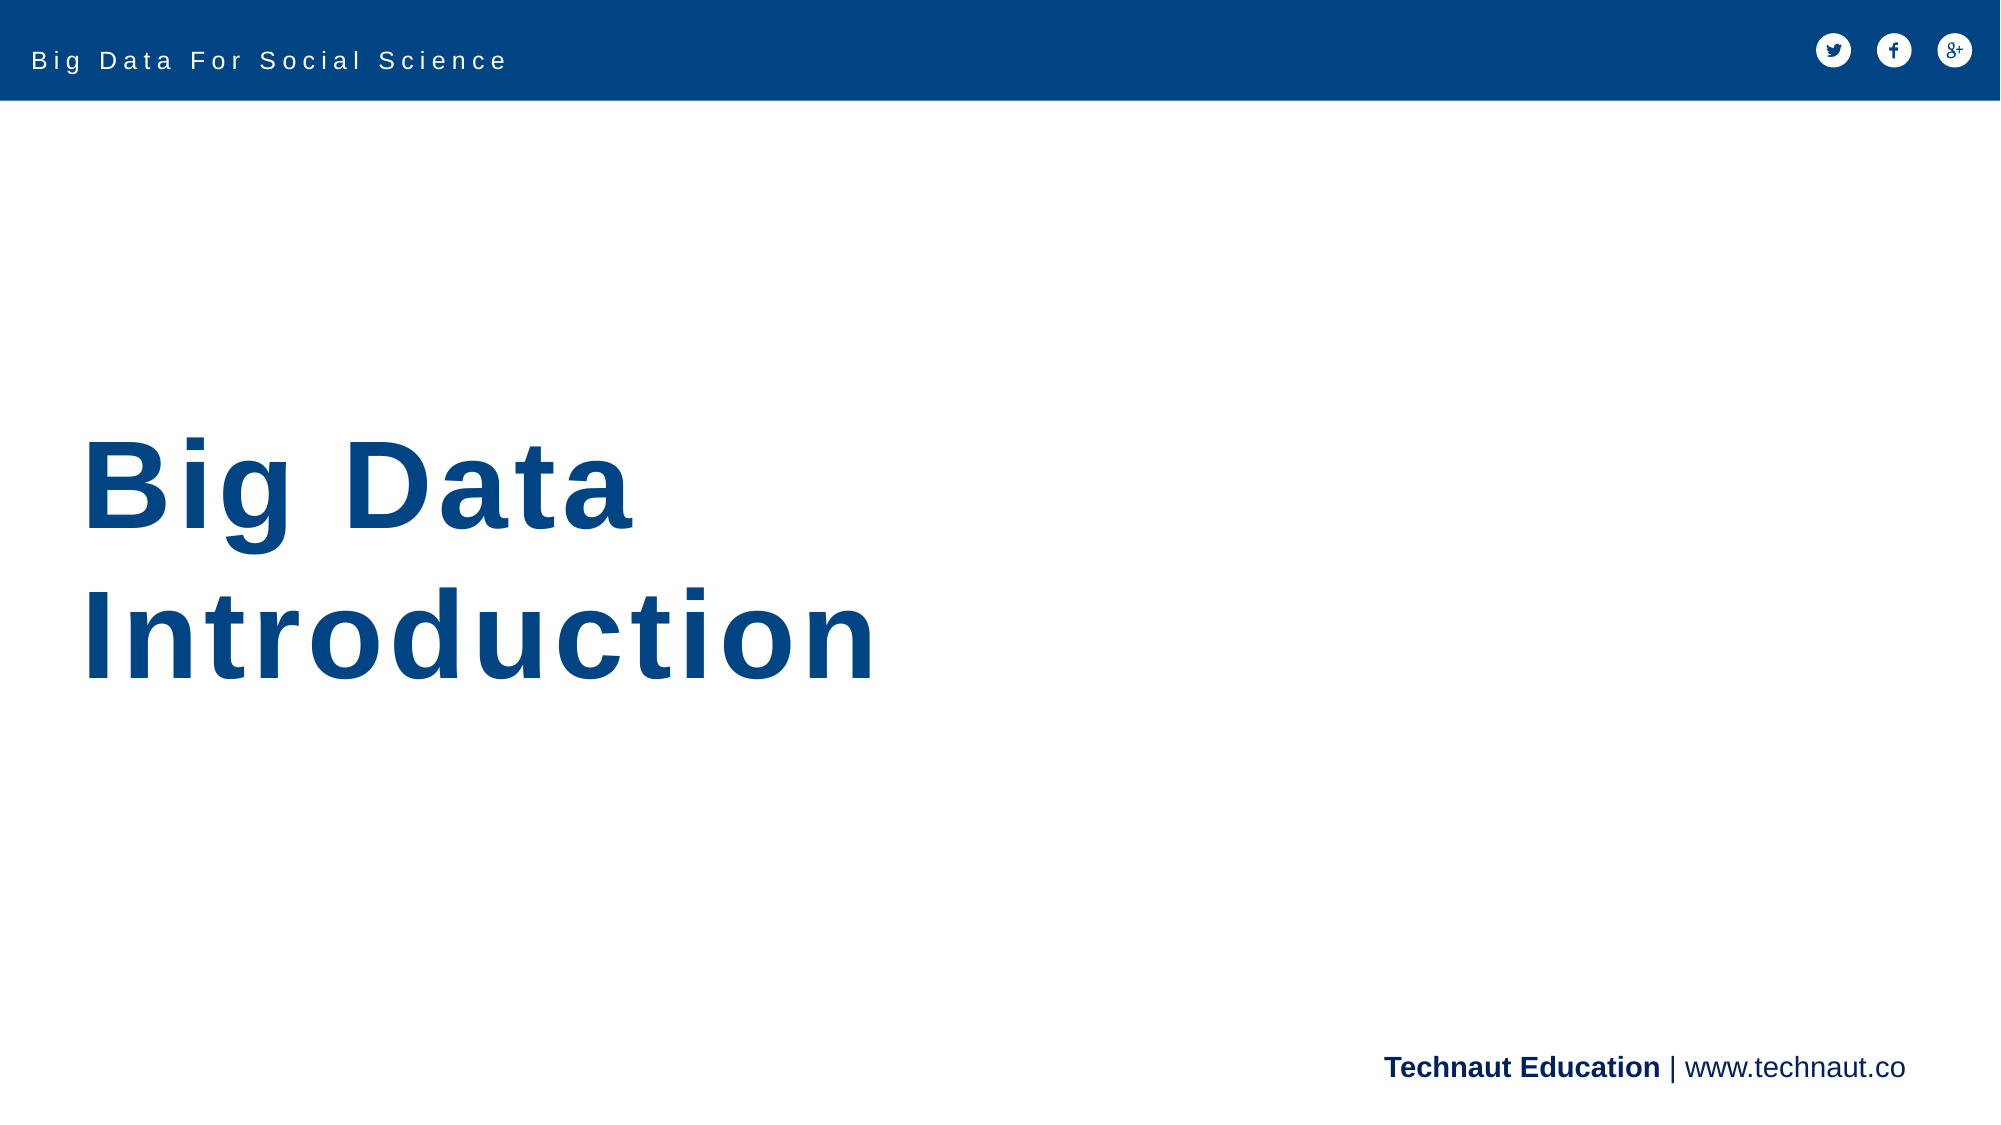

Big Data For Social Science

Big Data Introduction
 Technaut Education | www.technaut.co